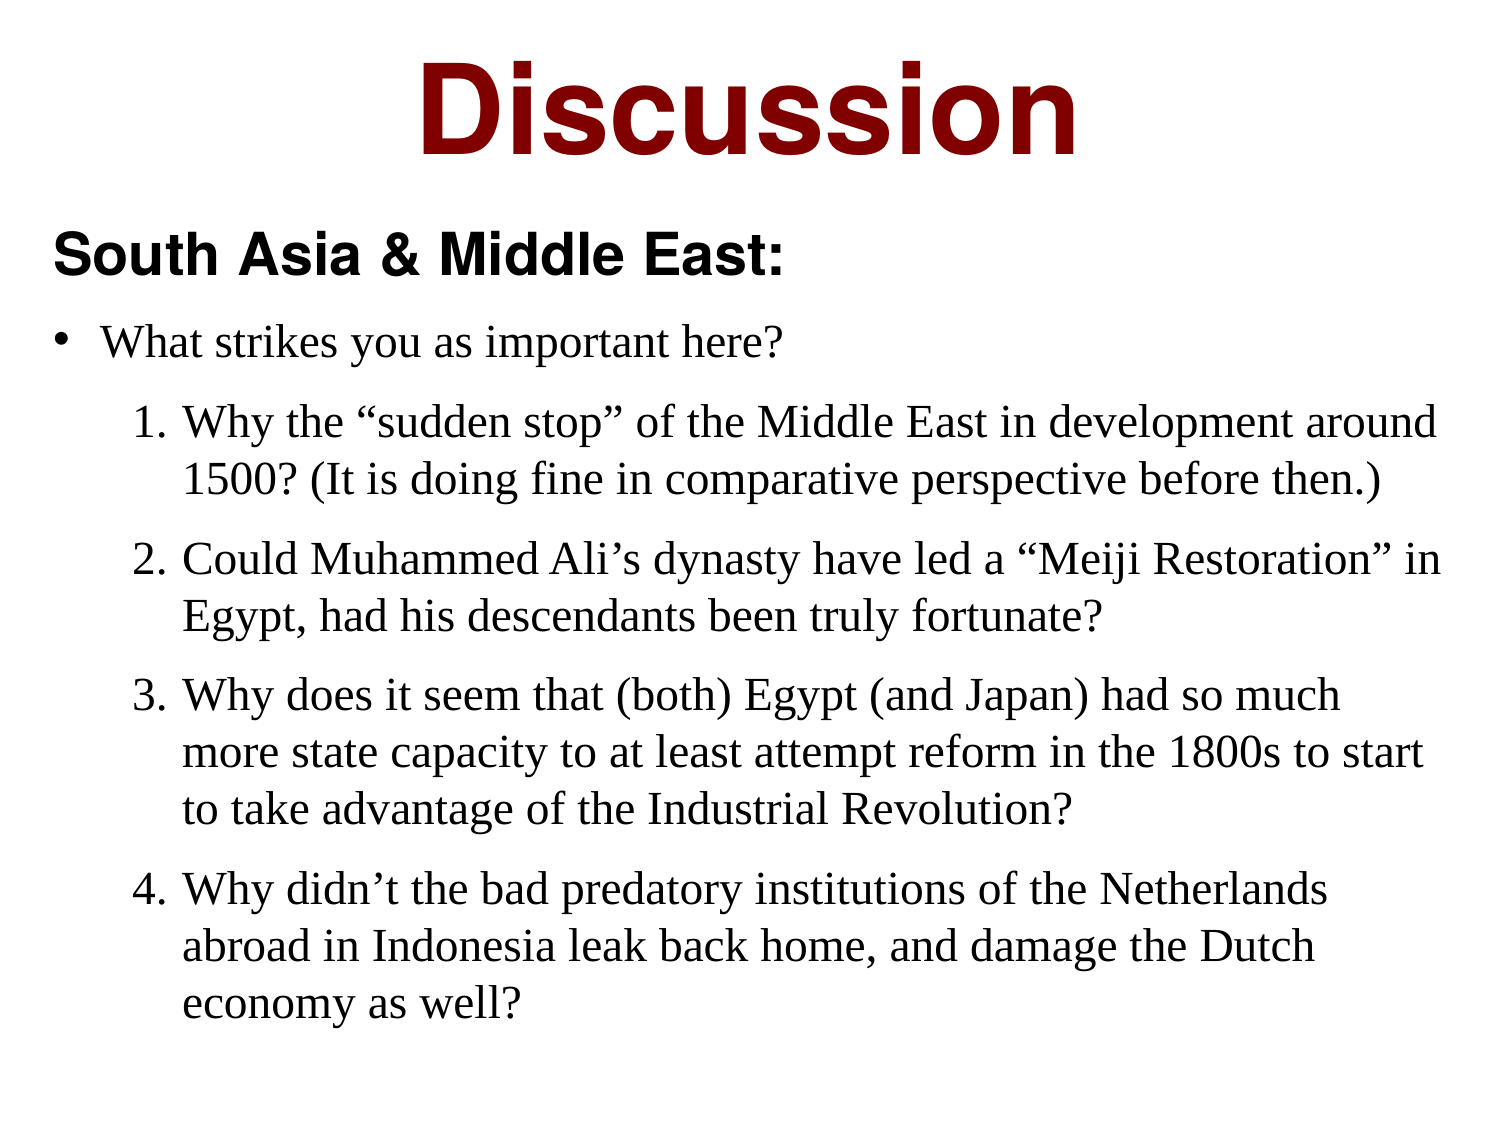

Discussion
South Asia & Middle East:
What strikes you as important here?
Why the “sudden stop” of the Middle East in development around 1500? (It is doing fine in comparative perspective before then.)
Could Muhammed Ali’s dynasty have led a “Meiji Restoration” in Egypt, had his descendants been truly fortunate?
Why does it seem that (both) Egypt (and Japan) had so much more state capacity to at least attempt reform in the 1800s to start to take advantage of the Industrial Revolution?
Why didn’t the bad predatory institutions of the Netherlands abroad in Indonesia leak back home, and damage the Dutch economy as well?